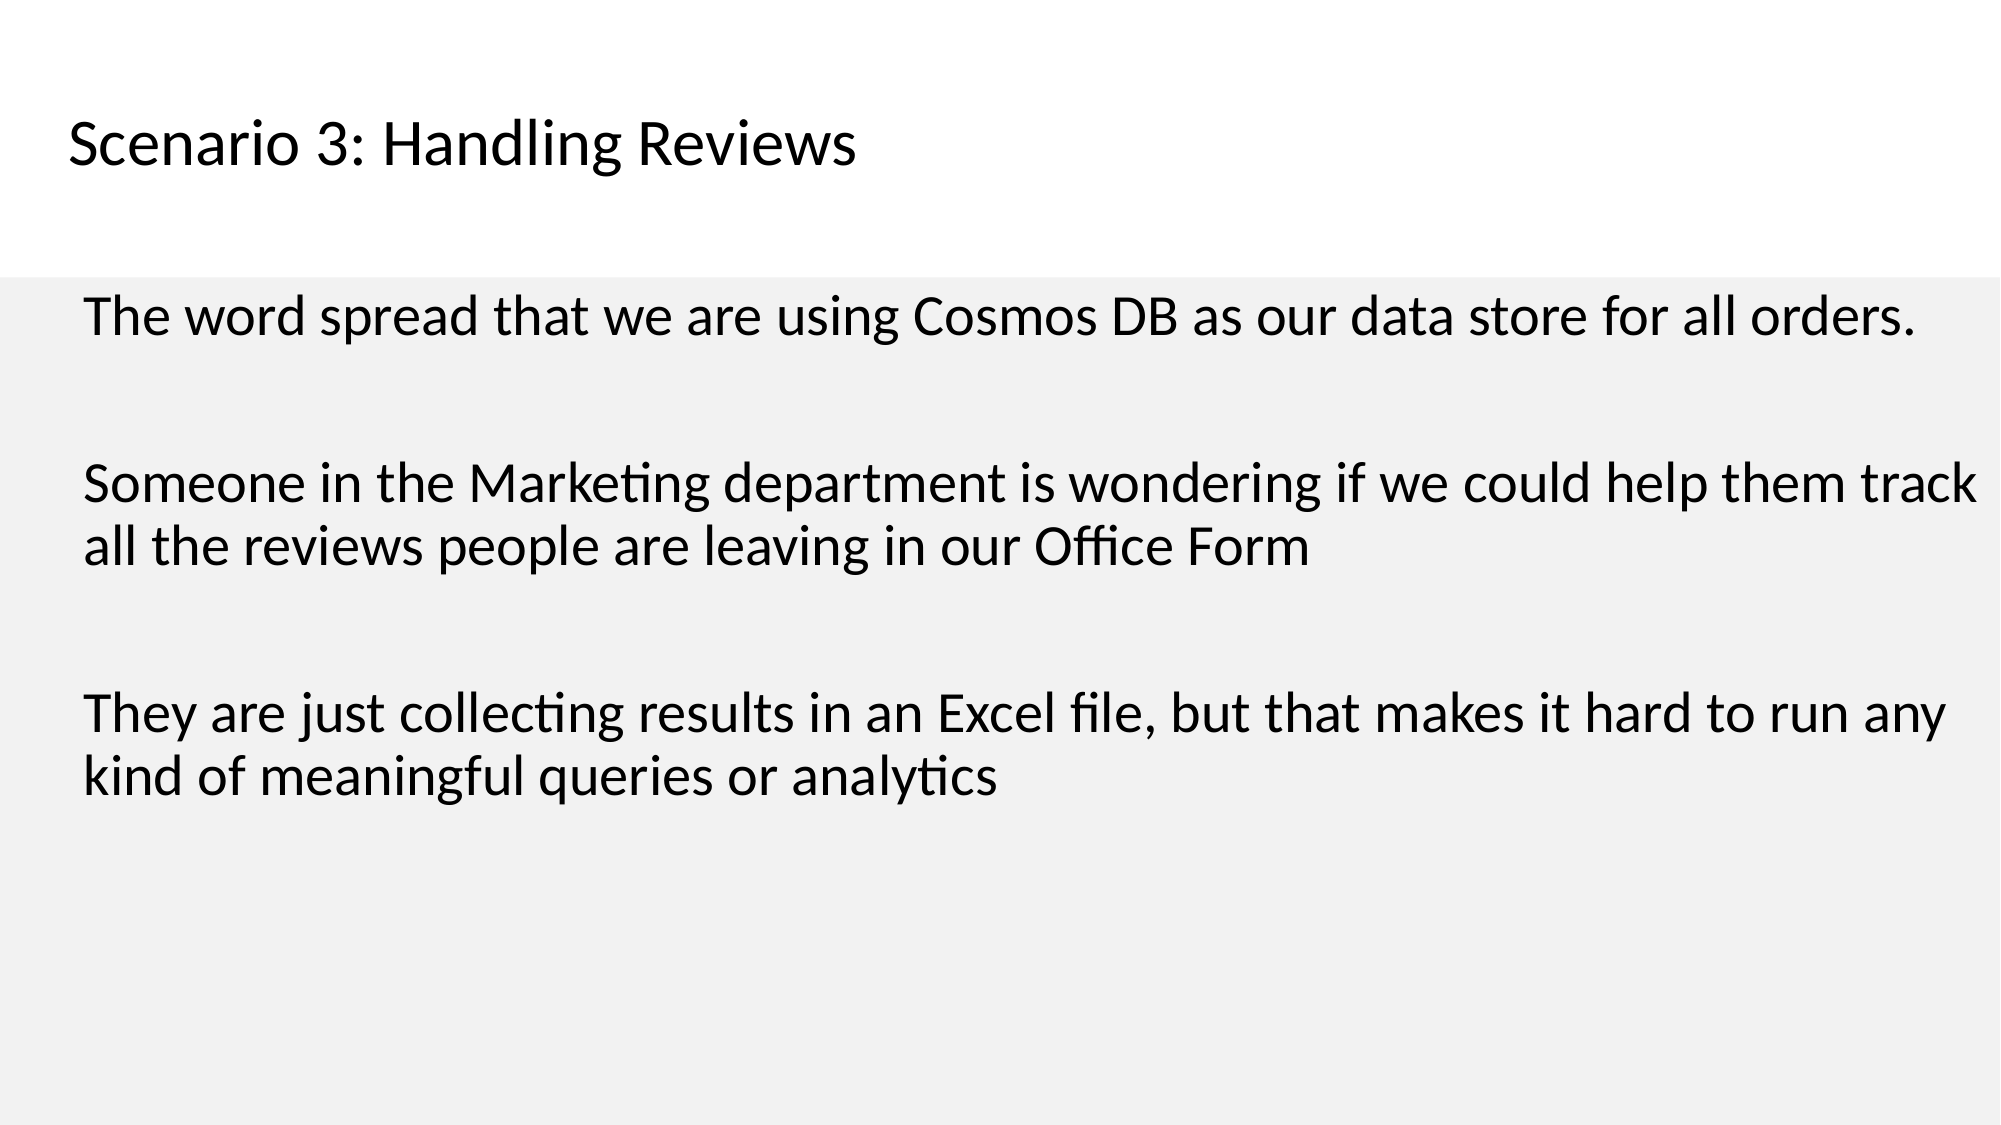

# Scenario 3: Handling Reviews
The word spread that we are using Cosmos DB as our data store for all orders.

Someone in the Marketing department is wondering if we could help them track all the reviews people are leaving in our Office Form

They are just collecting results in an Excel file, but that makes it hard to run any kind of meaningful queries or analytics